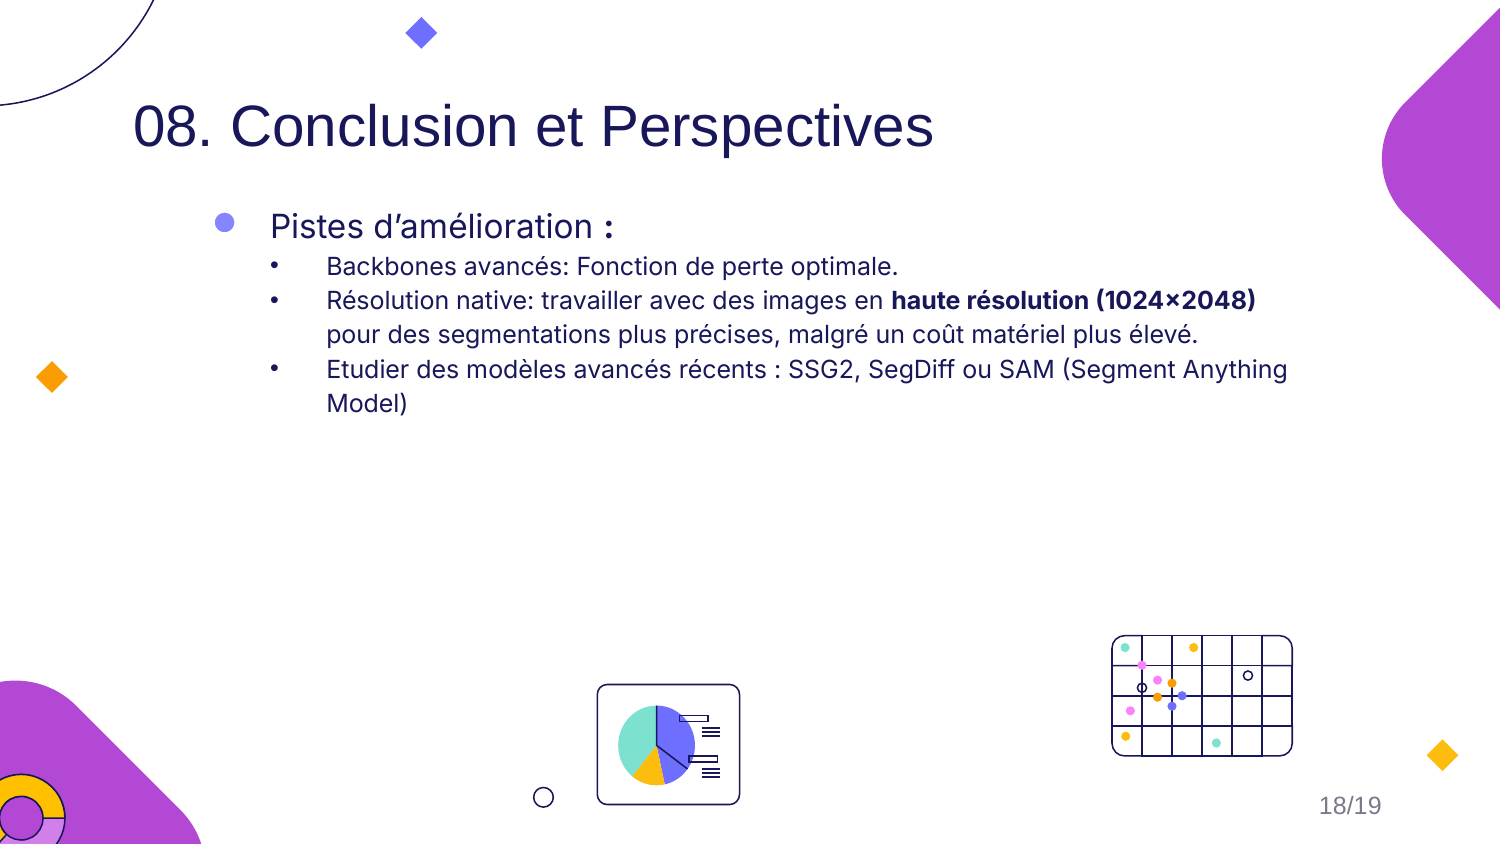

# 08. Conclusion et Perspectives
Pistes d’amélioration :
Backbones avancés: Fonction de perte optimale.
Résolution native: travailler avec des images en haute résolution (1024x2048) pour des segmentations plus précises, malgré un coût matériel plus élevé.
Etudier des modèles avancés récents : SSG2, SegDiff ou SAM (Segment Anything Model)

18/19